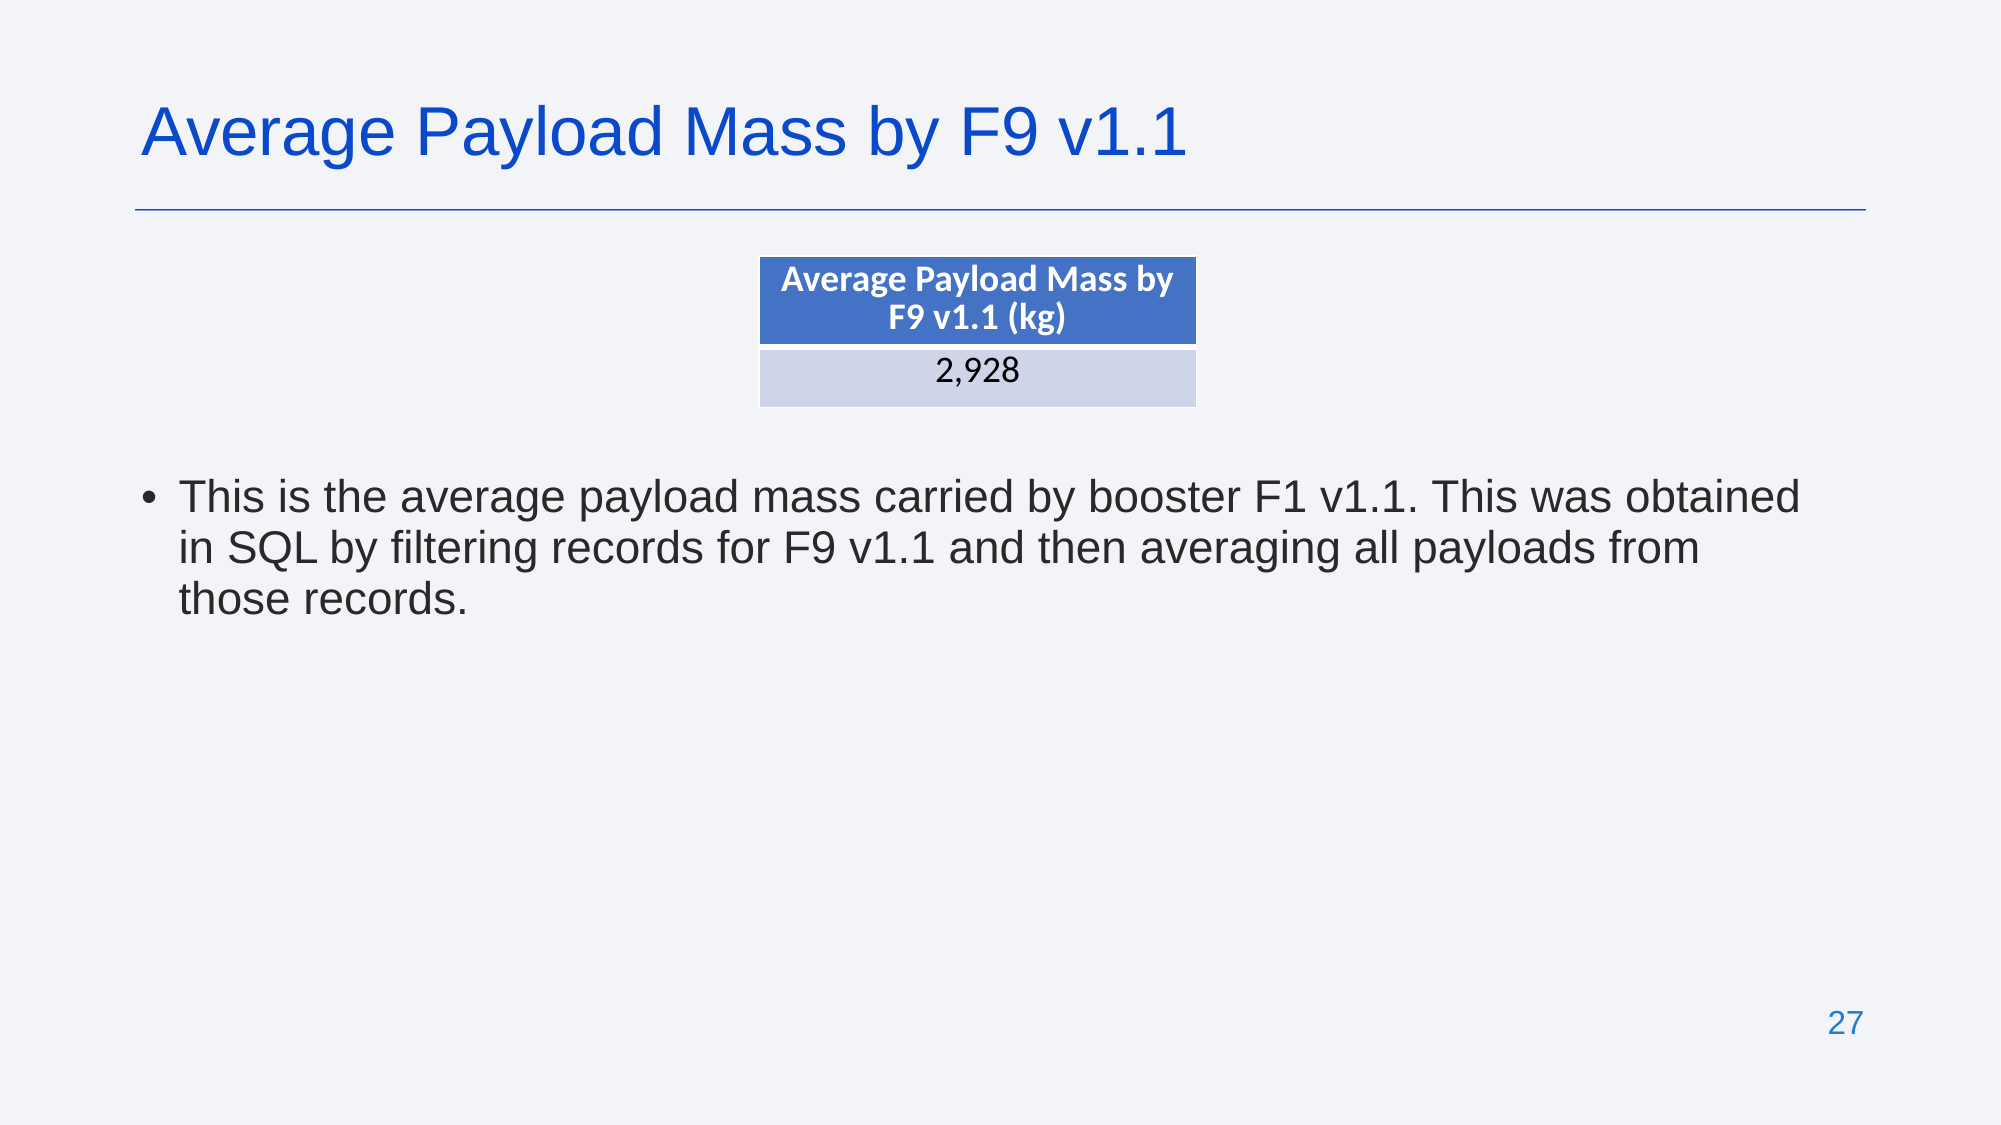

Average Payload Mass by F9 v1.1
| Average Payload Mass by F9 v1.1 (kg) |
| --- |
| 2,928 |
This is the average payload mass carried by booster F1 v1.1. This was obtained in SQL by filtering records for F9 v1.1 and then averaging all payloads from those records.
27